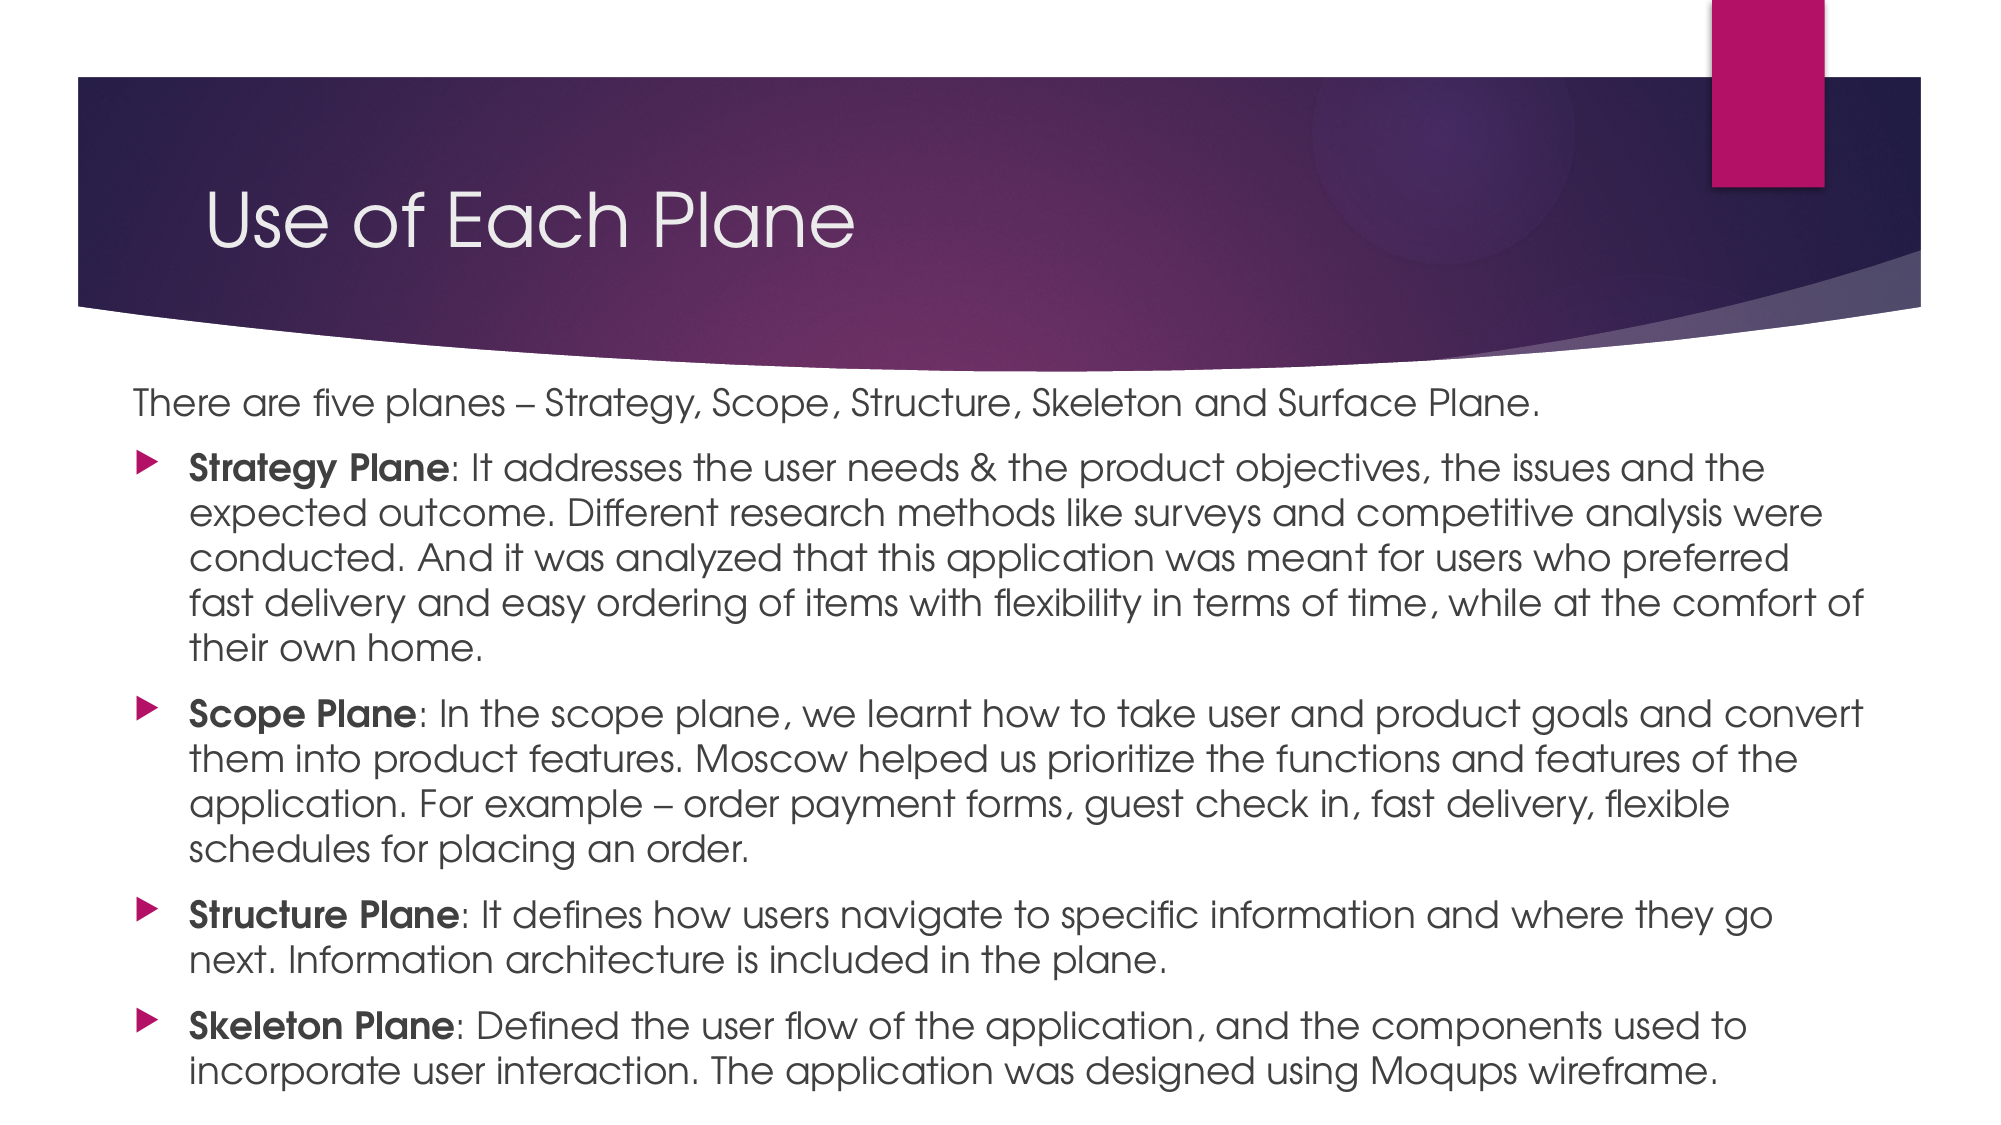

# Use of Each Plane
There are five planes – Strategy, Scope, Structure, Skeleton and Surface Plane.
Strategy Plane: It addresses the user needs & the product objectives, the issues and the expected outcome. Different research methods like surveys and competitive analysis were conducted. And it was analyzed that this application was meant for users who preferred fast delivery and easy ordering of items with flexibility in terms of time, while at the comfort of their own home.
Scope Plane: In the scope plane, we learnt how to take user and product goals and convert them into product features. Moscow helped us prioritize the functions and features of the application. For example – order payment forms, guest check in, fast delivery, flexible schedules for placing an order.
Structure Plane: It defines how users navigate to specific information and where they go next. Information architecture is included in the plane.
Skeleton Plane: Defined the user flow of the application, and the components used to incorporate user interaction. The application was designed using Moqups wireframe.